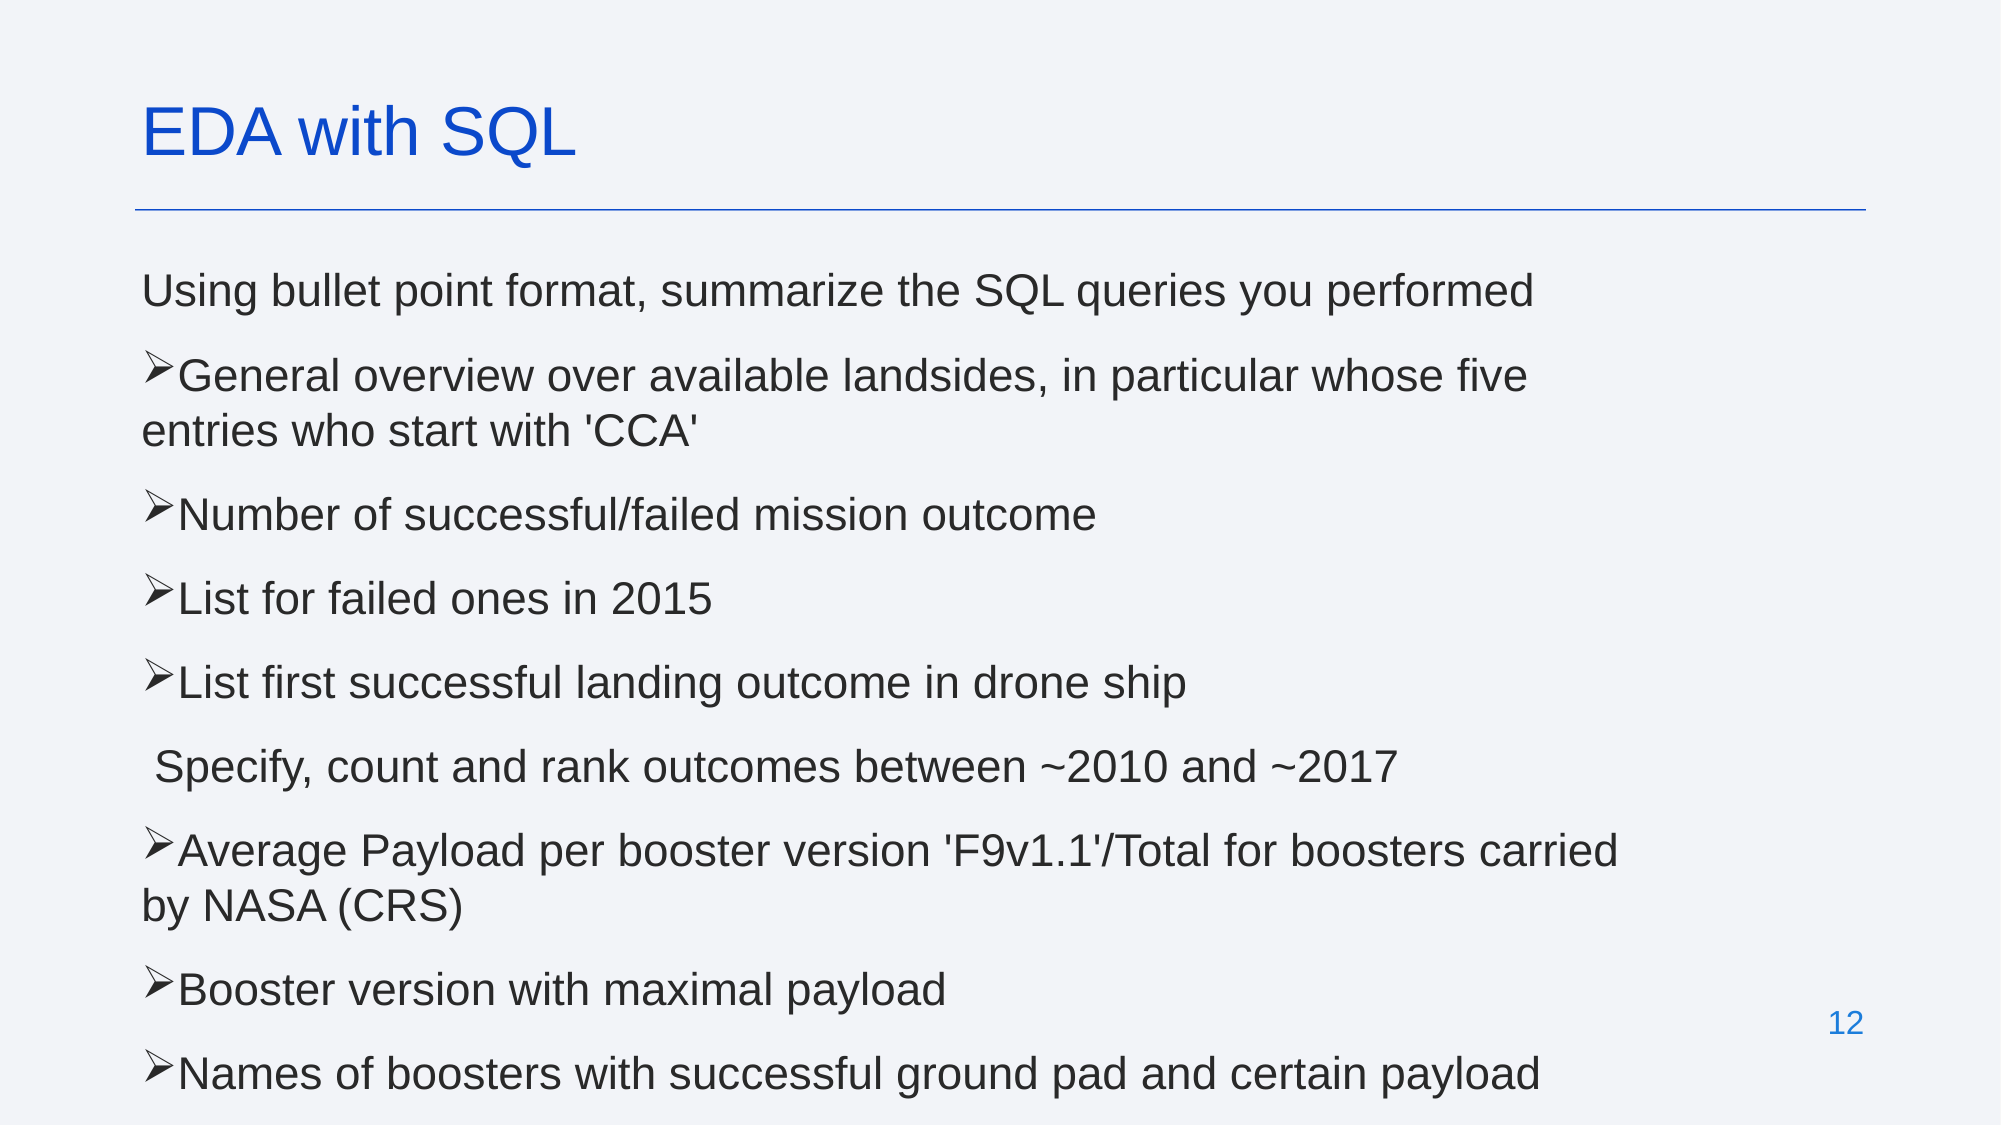

EDA with SQL
Using bullet point format, summarize the SQL queries you performed
General overview over available landsides, in particular whose five entries who start with 'CCA'
Number of successful/failed mission outcome
List for failed ones in 2015
List first successful landing outcome in drone ship
 Specify, count and rank outcomes between ~2010 and ~2017
Average Payload per booster version 'F9v1.1'/Total for boosters carried by NASA (CRS)
Booster version with maximal payload
Names of boosters with successful ground pad and certain payload

12